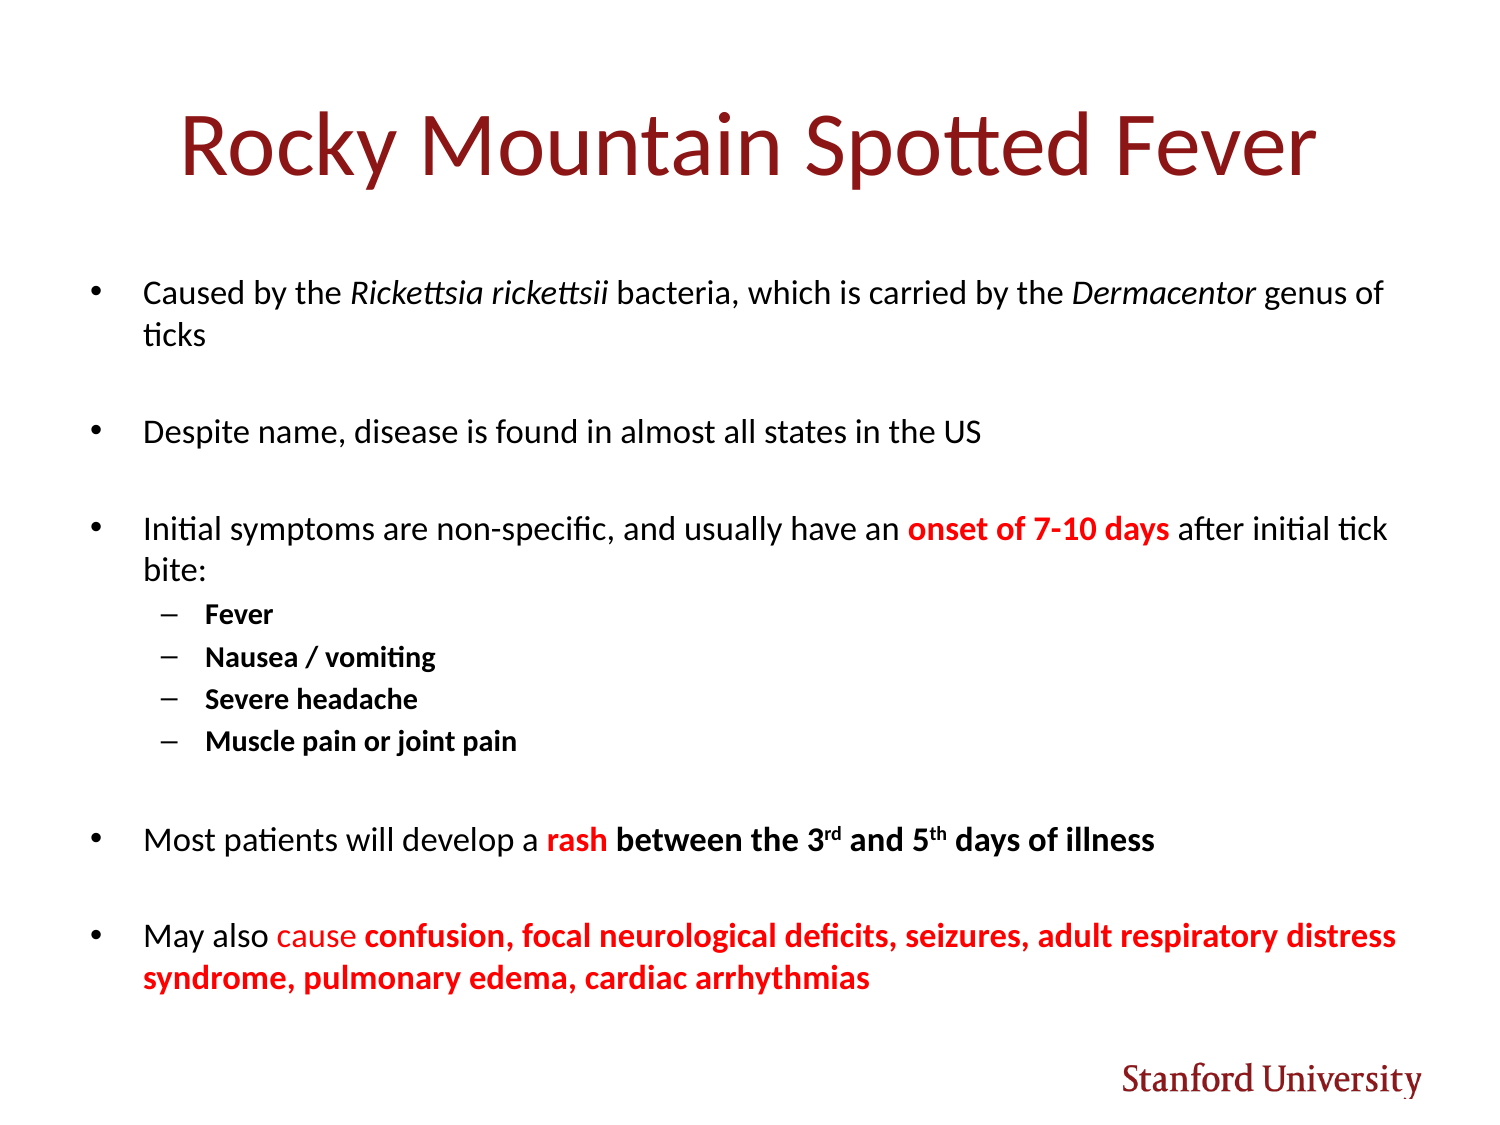

# Rocky Mountain Spotted Fever
Caused by the Rickettsia rickettsii bacteria, which is carried by the Dermacentor genus of ticks

Despite name, disease is found in almost all states in the US

Initial symptoms are non-specific, and usually have an onset of 7-10 days after initial tick bite:
Fever
Nausea / vomiting
Severe headache
Muscle pain or joint pain

Most patients will develop a rash between the 3rd and 5th days of illness

May also cause confusion, focal neurological deficits, seizures, adult respiratory distress syndrome, pulmonary edema, cardiac arrhythmias